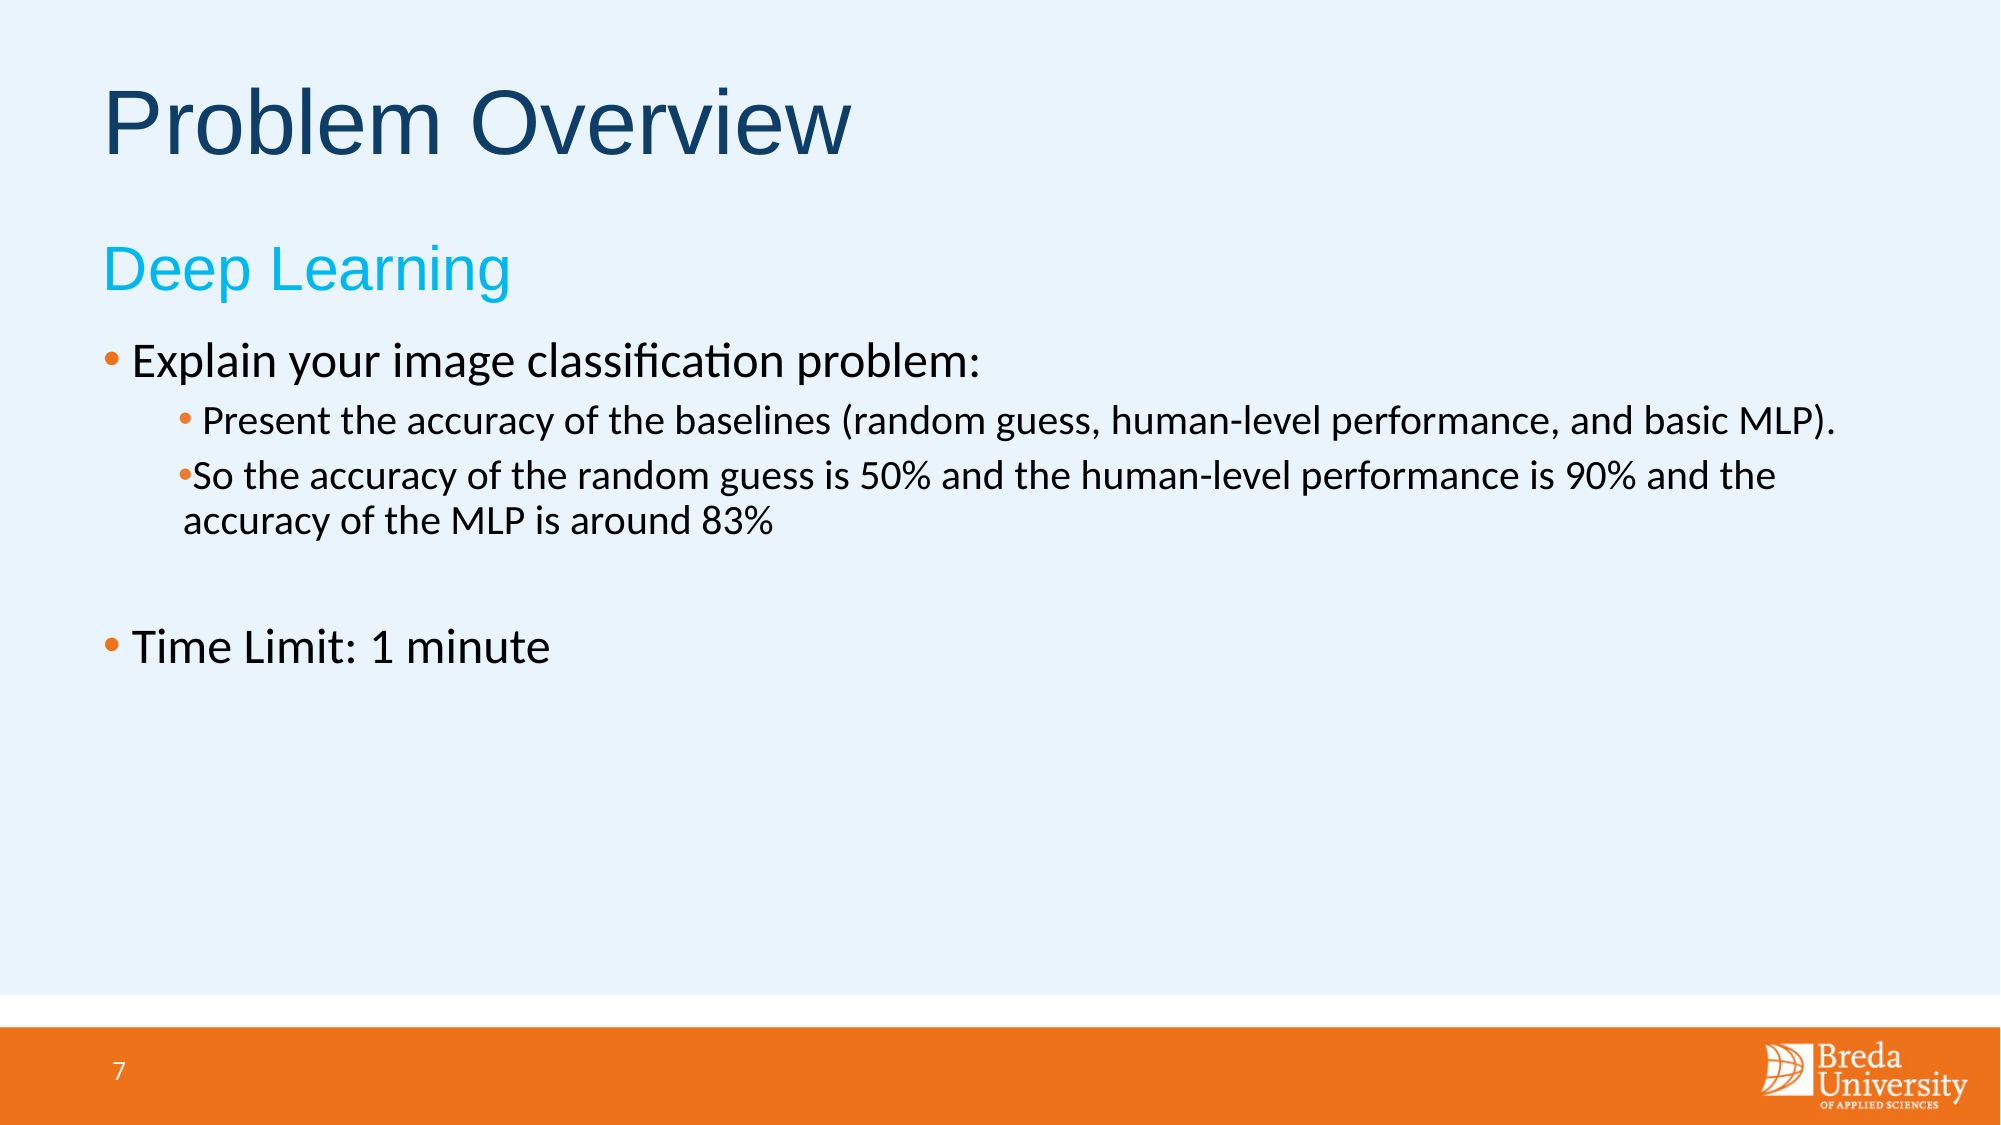

# Problem Overview
Deep Learning
 Explain your image classification problem:
 Present the accuracy of the baselines (random guess, human-level performance, and basic MLP).
So the accuracy of the random guess is 50% and the human-level performance is 90% and the accuracy of the MLP is around 83%

 Time Limit: 1 minute

7